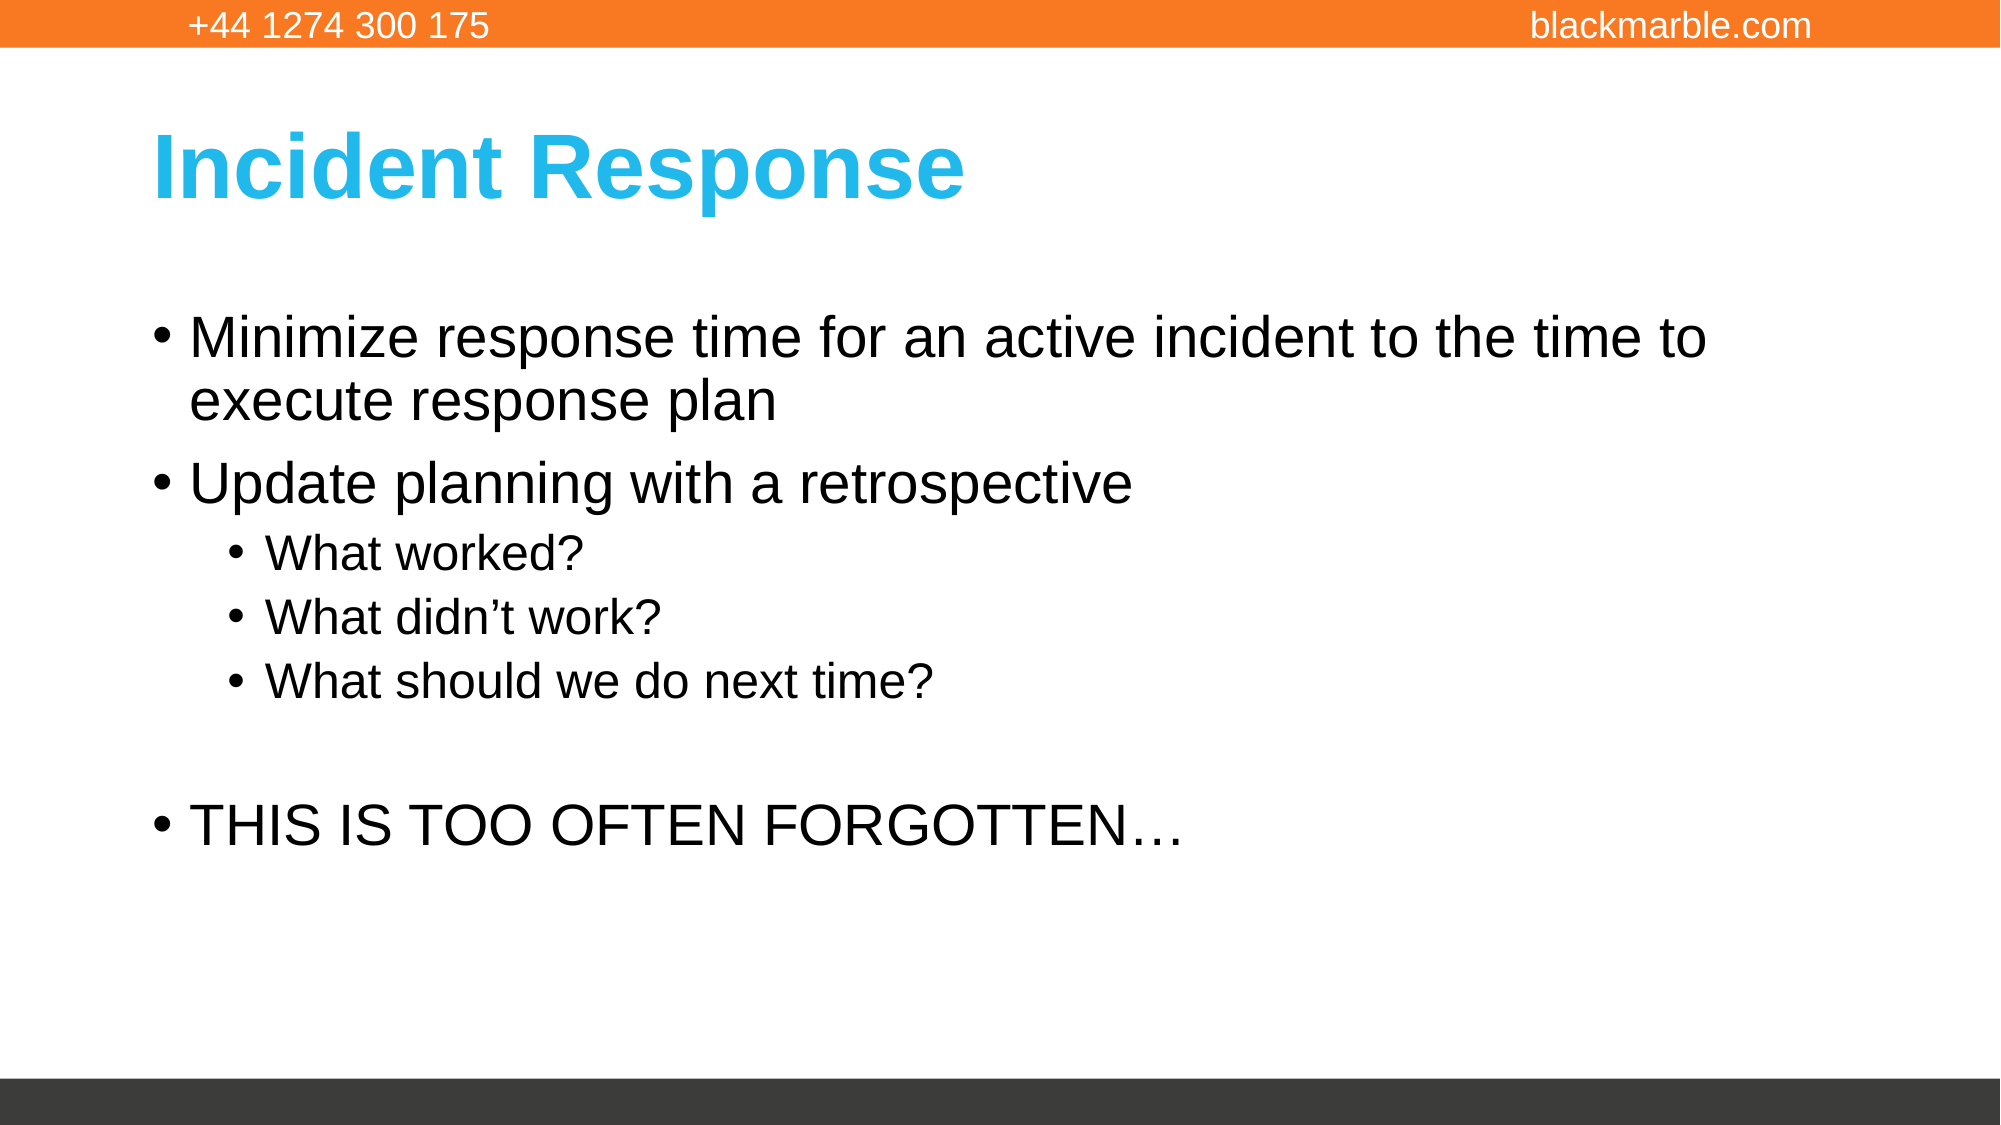

# Incident Response
Minimize response time for an active incident to the time to execute response plan
Update planning with a retrospective
What worked?
What didn’t work?
What should we do next time?

THIS IS TOO OFTEN FORGOTTEN…